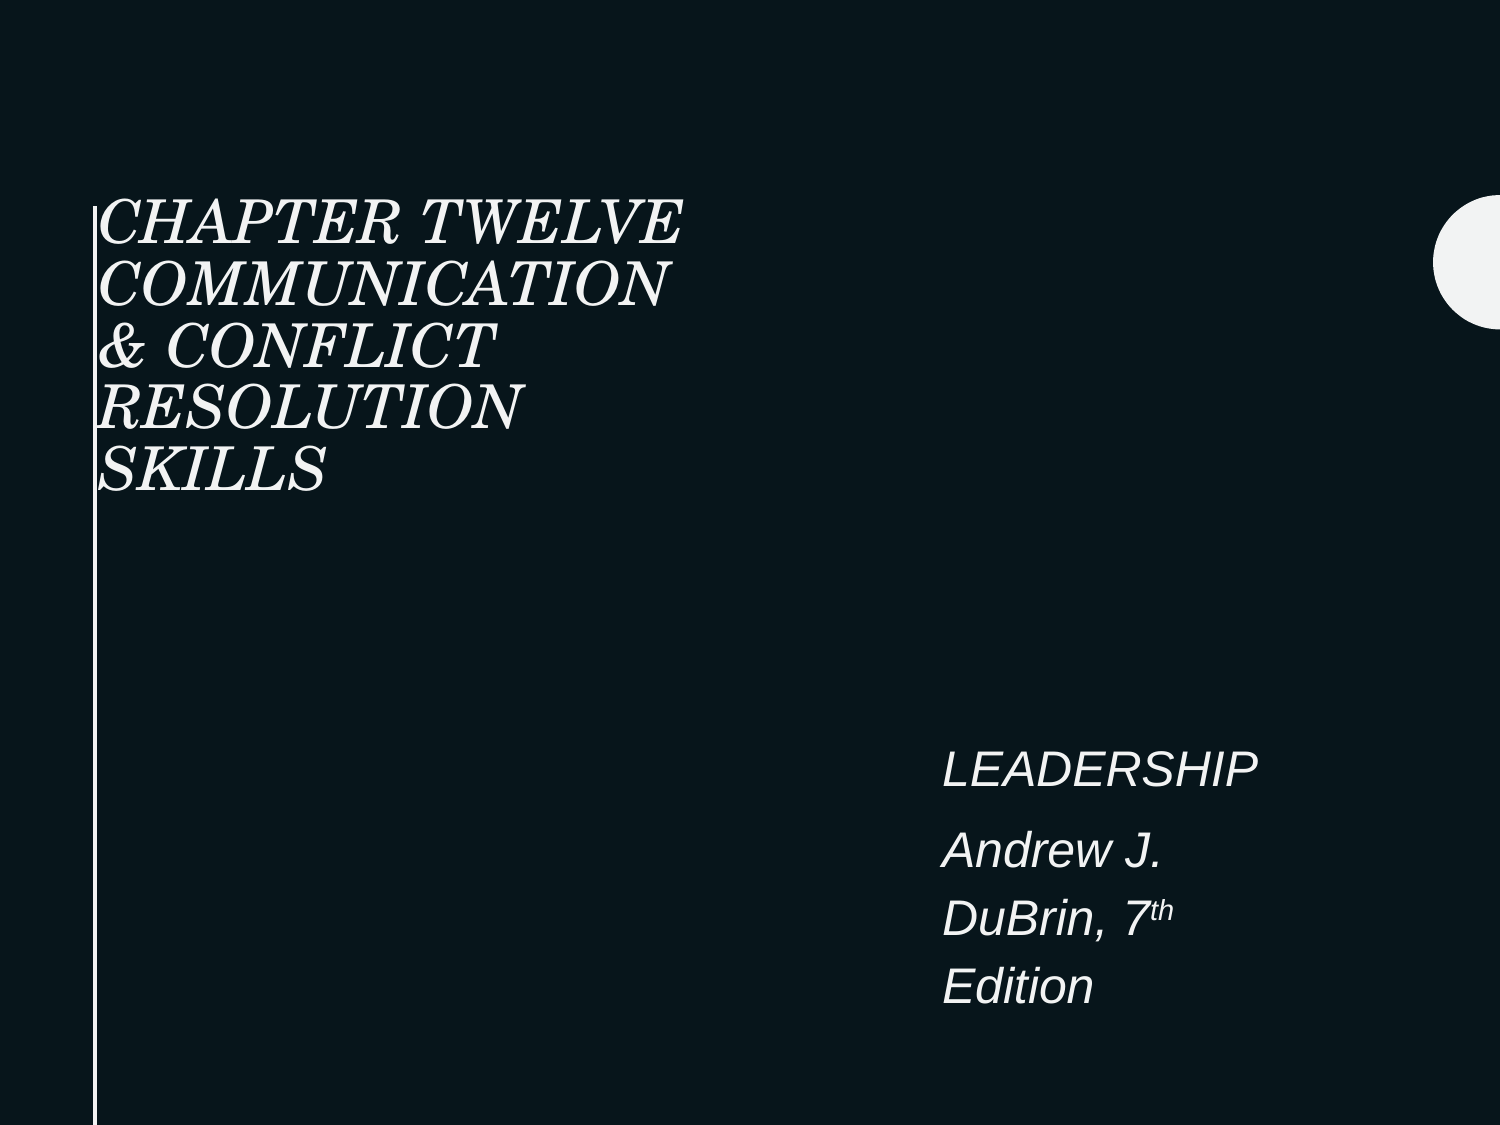

# Chapter Twelve Communication & Conflict Resolution Skills
LEADERSHIP
Andrew J. DuBrin, 7th Edition